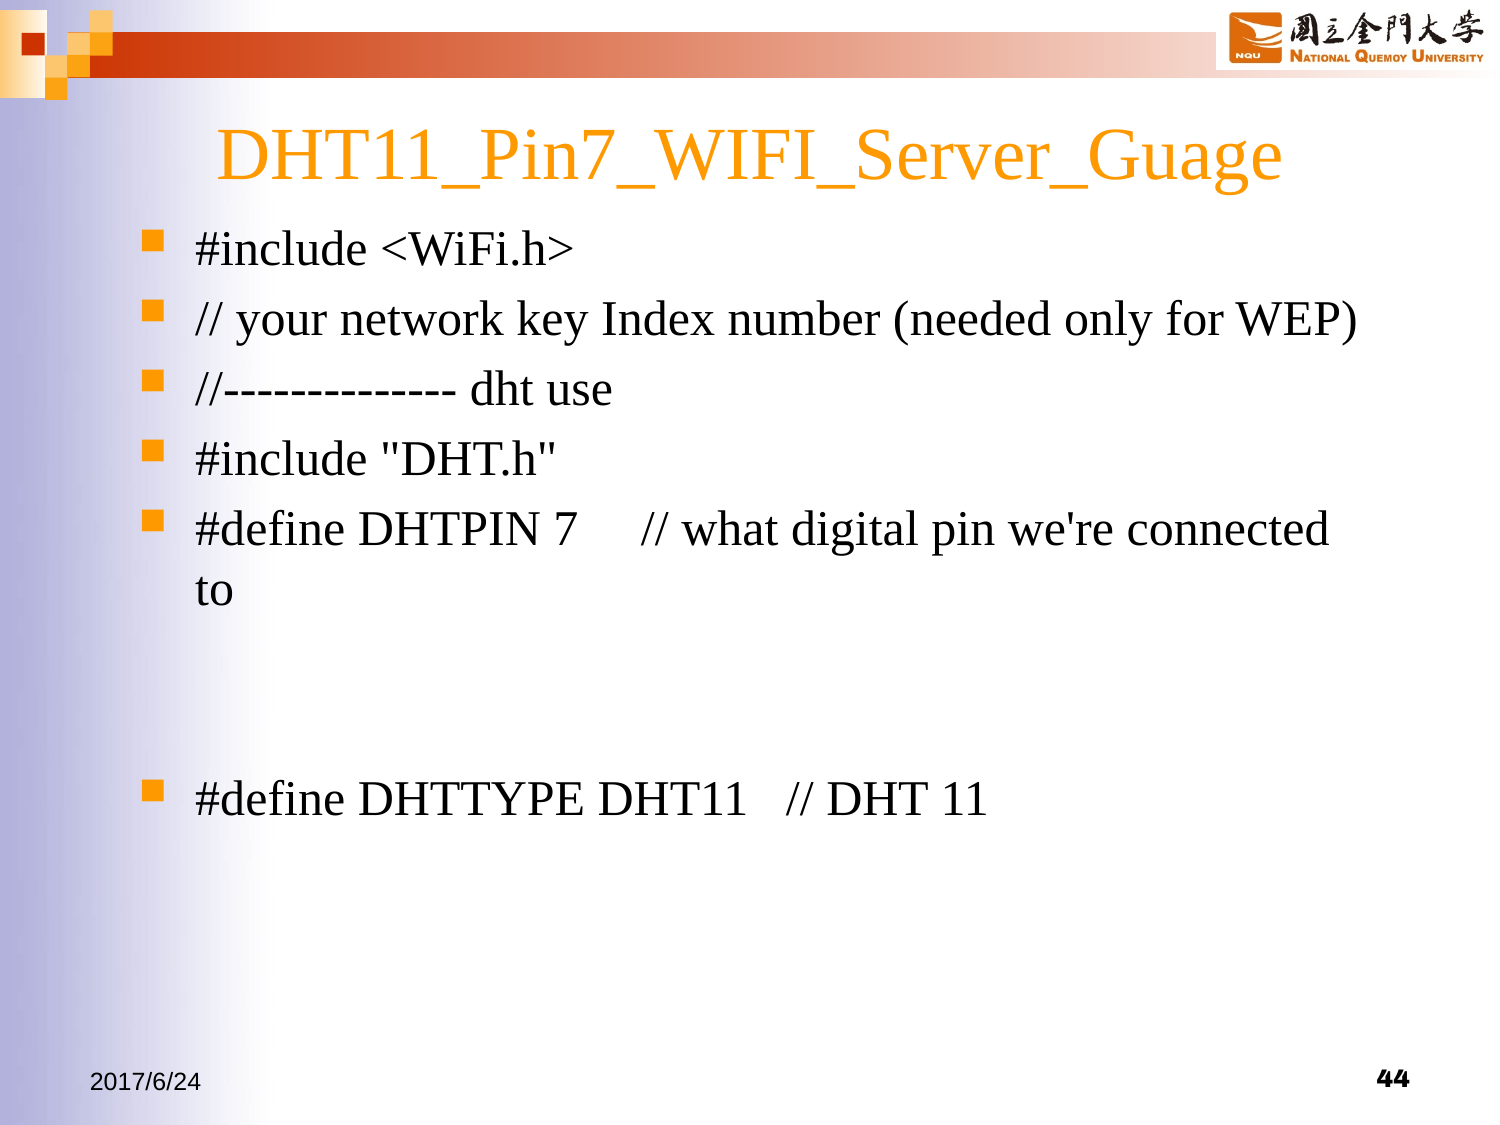

# DHT11_Pin7_WIFI_Server_Guage
#include <WiFi.h>
// your network key Index number (needed only for WEP)
//-------------- dht use
#include "DHT.h"
#define DHTPIN 7     // what digital pin we're connected to

#define DHTTYPE DHT11   // DHT 11
2017/6/24
44